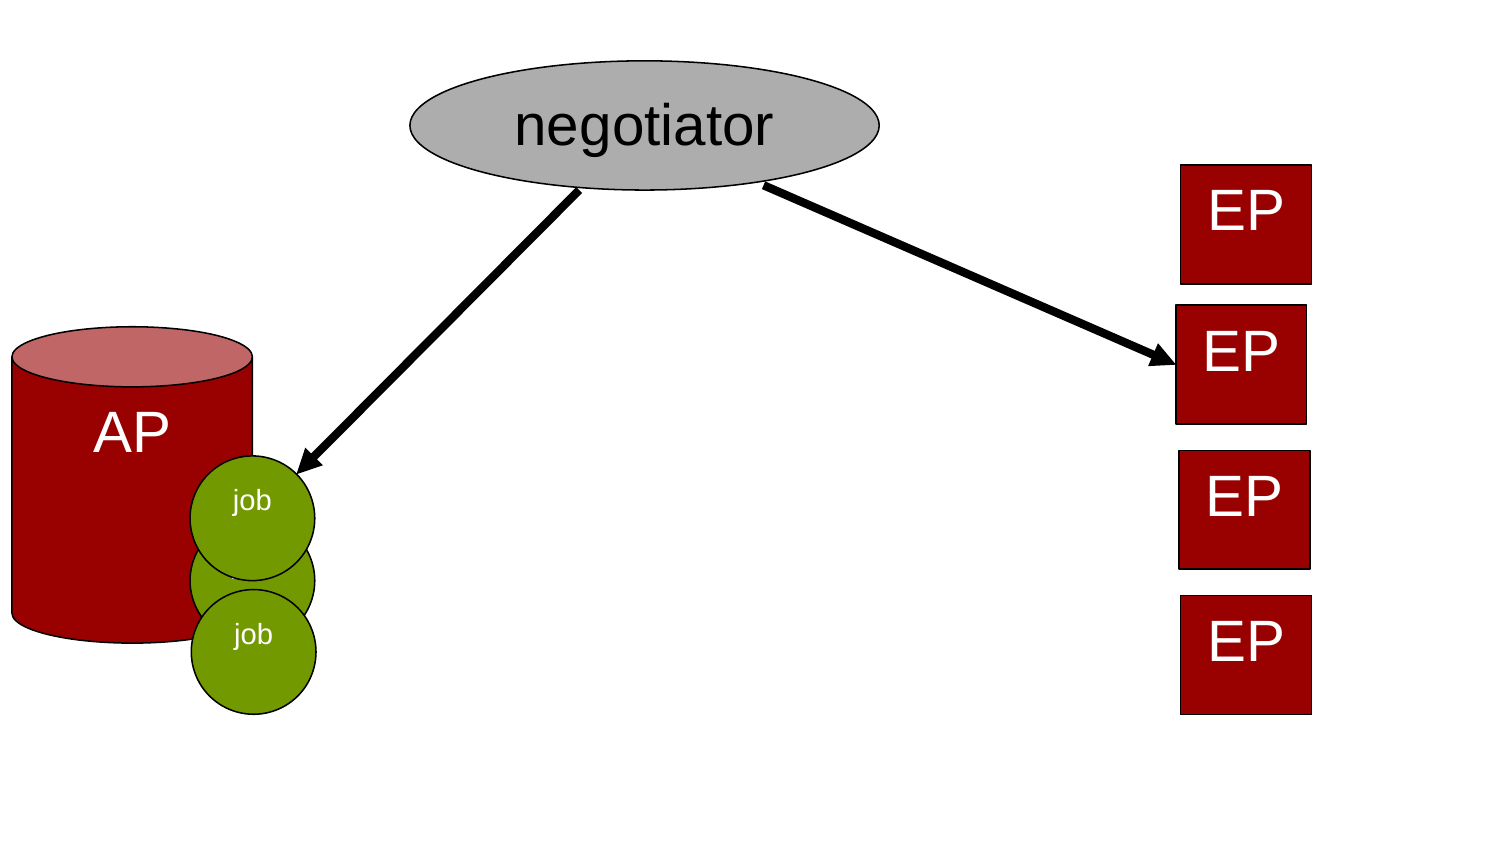

negotiator
EP
EP
AP
EP
job
job
job
EP